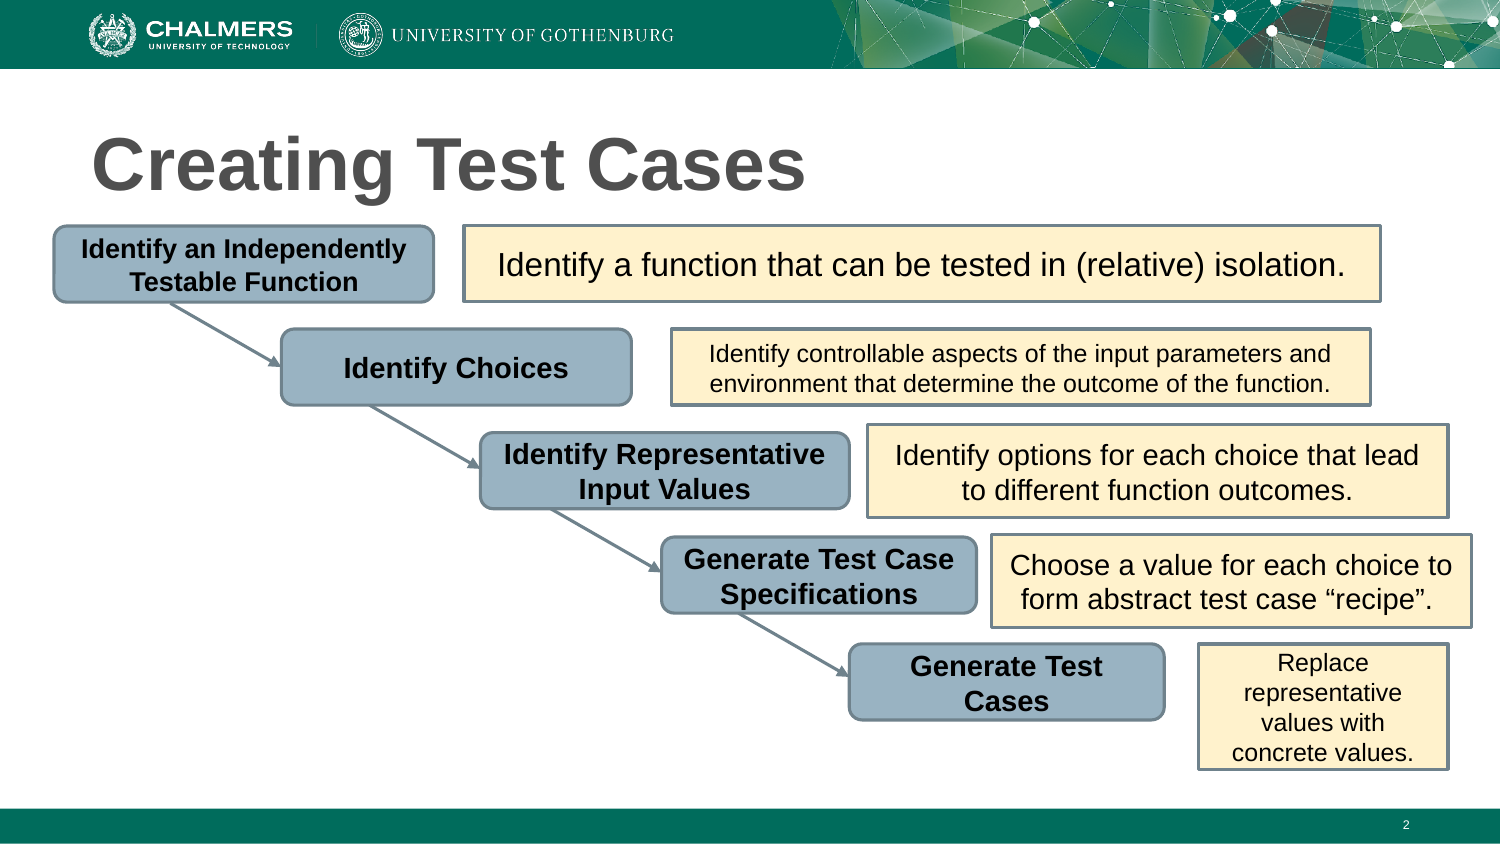

# Creating Test Cases
Identify a function that can be tested in (relative) isolation.
Identify an Independently Testable Function
Identify Choices
Identify controllable aspects of the input parameters and environment that determine the outcome of the function.
Identify options for each choice that lead to different function outcomes.
Identify Representative Input Values
Choose a value for each choice to form abstract test case “recipe”.
Generate Test Case Specifications
Generate Test Cases
Replace representative values with concrete values.
2